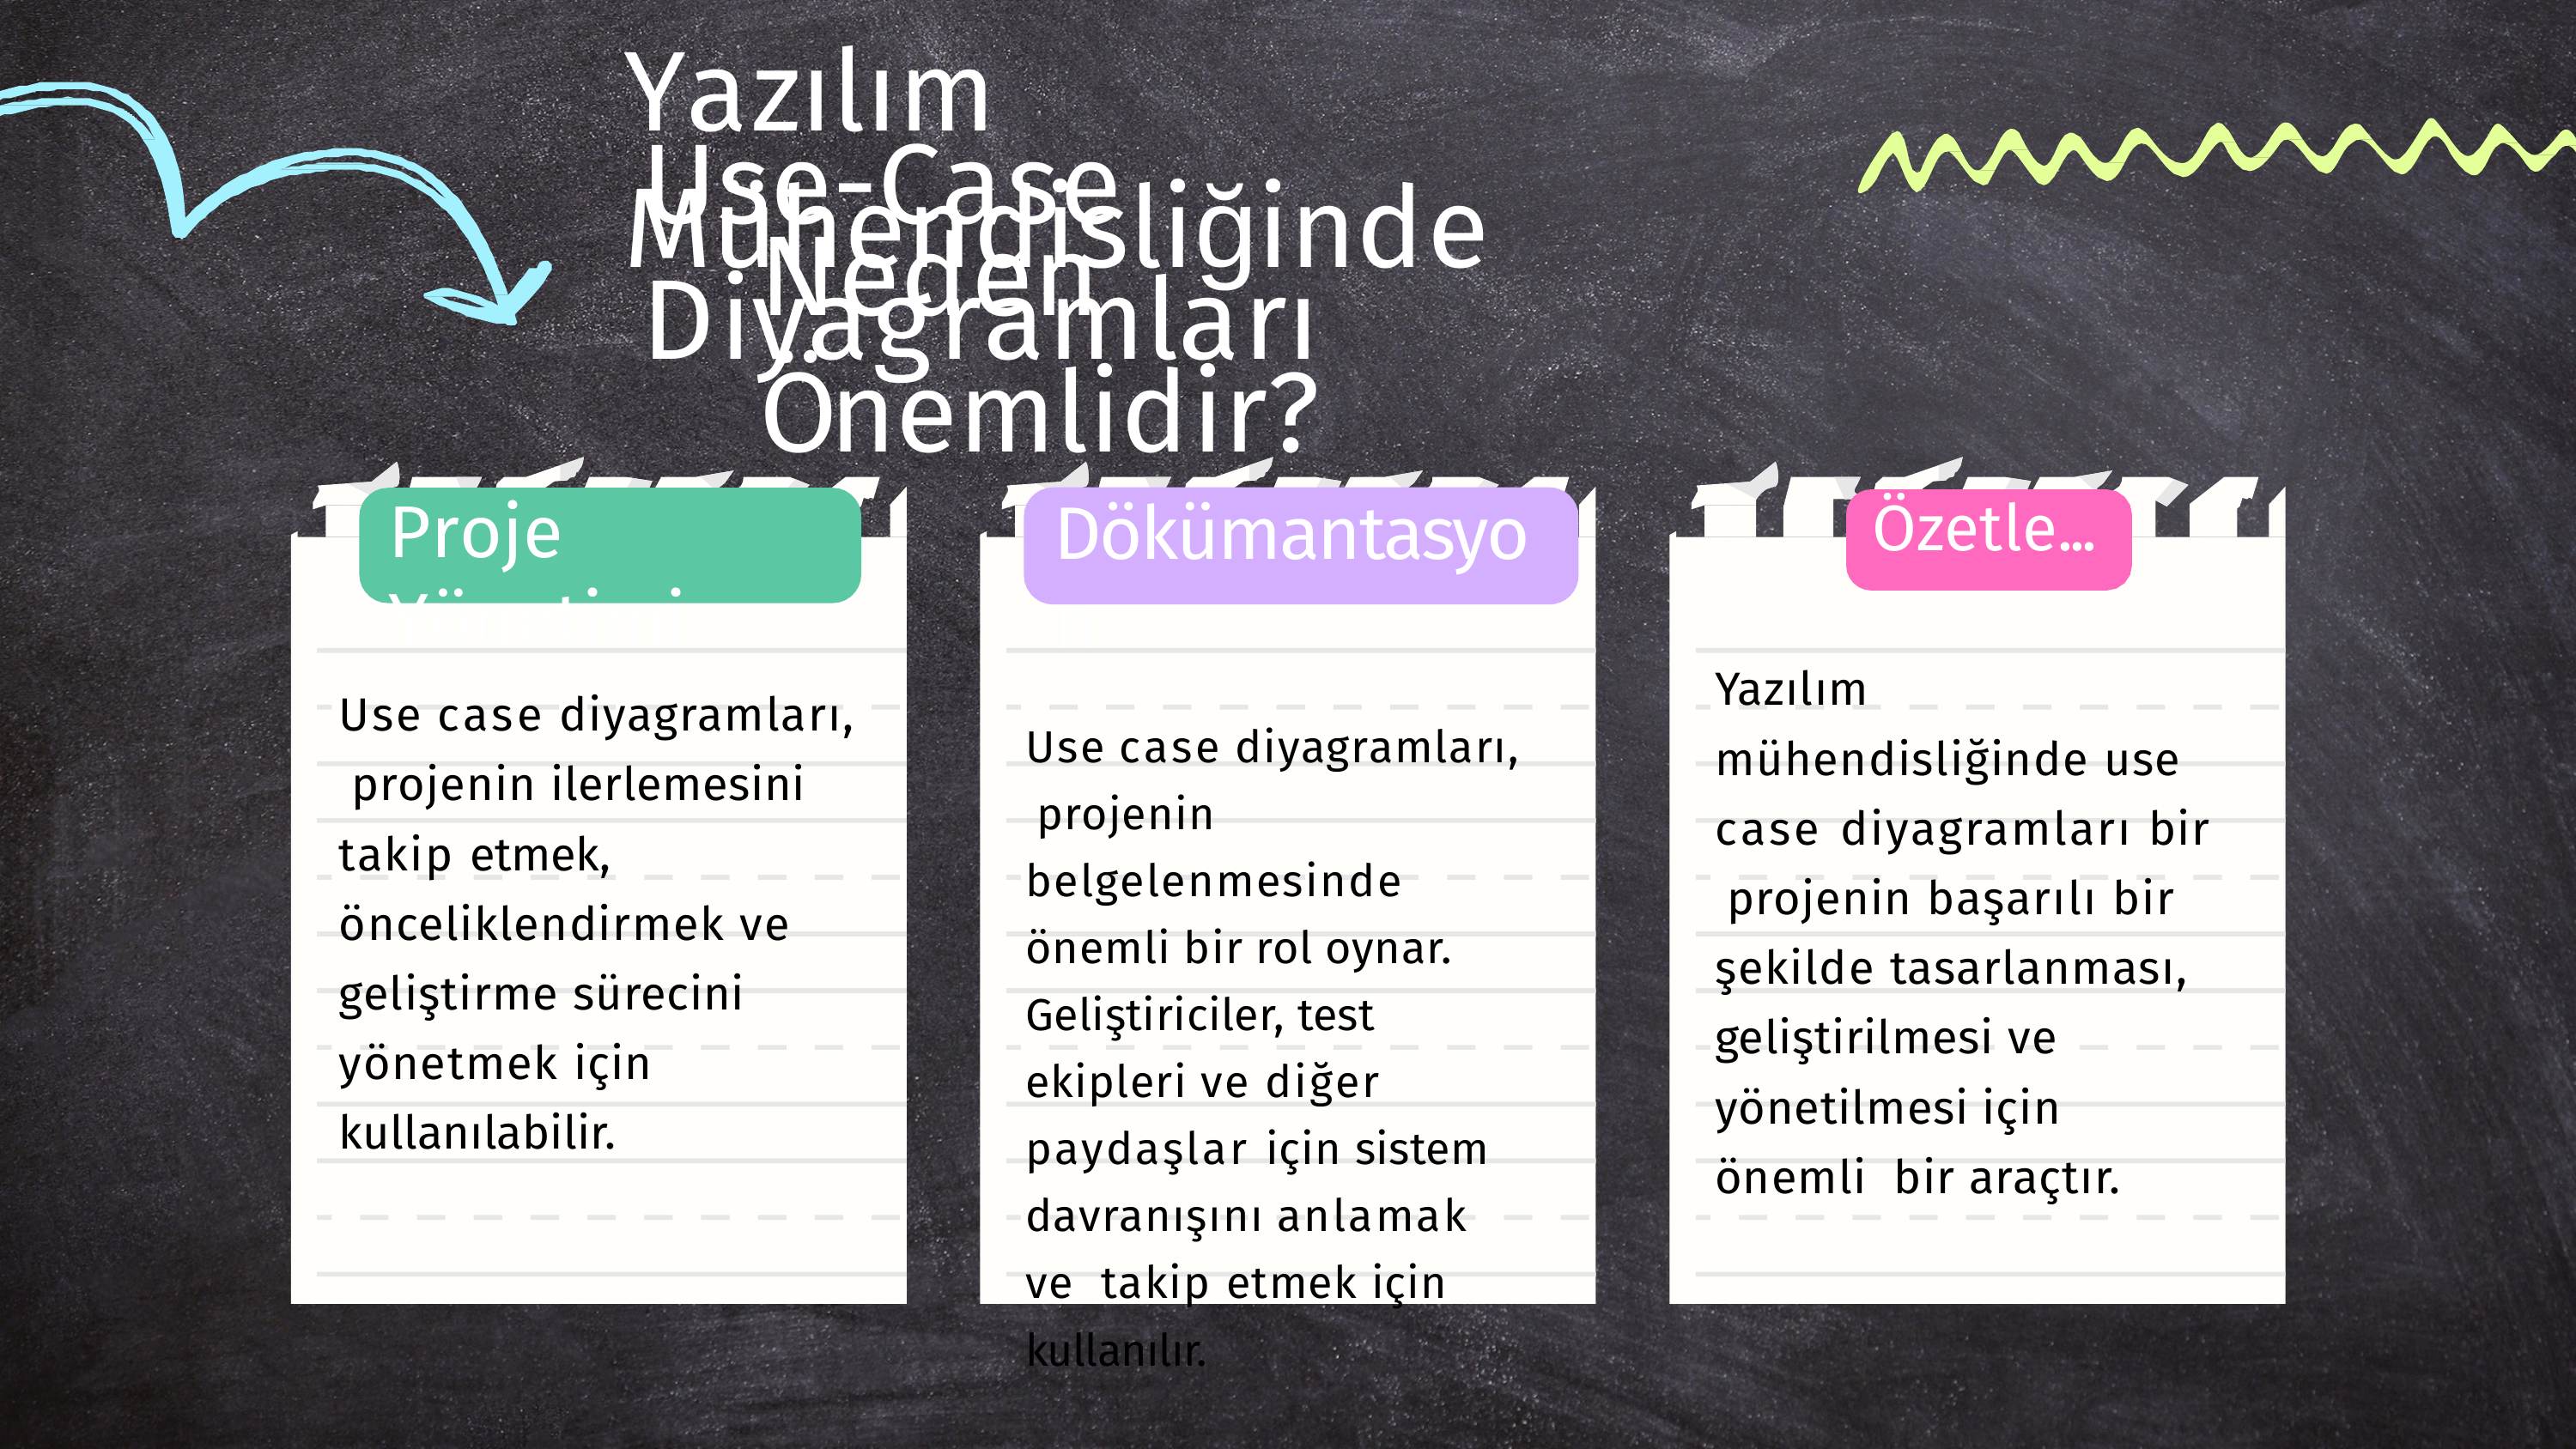

# Yazılım Mühendisliğinde

Use-Case Diyagramları

Neden Önemlidir?

Proje Yönetimi
Dökümantasyon
Use case diyagramları,  projenin  belgelenmesinde  önemli bir rol oynar.
Geliştiriciler, test  ekipleri ve diğer  paydaşlar için sistem  davranışını anlamak ve  takip etmek için  kullanılır.
Özetle...

Yazılım  mühendisliğinde use  case diyagramları bir  projenin başarılı bir  şekilde tasarlanması,  geliştirilmesi ve  yönetilmesi için önemli  bir araçtır.
Use case diyagramları,  projenin ilerlemesini  takip etmek,  önceliklendirmek ve  geliştirme sürecini  yönetmek için  kullanılabilir.